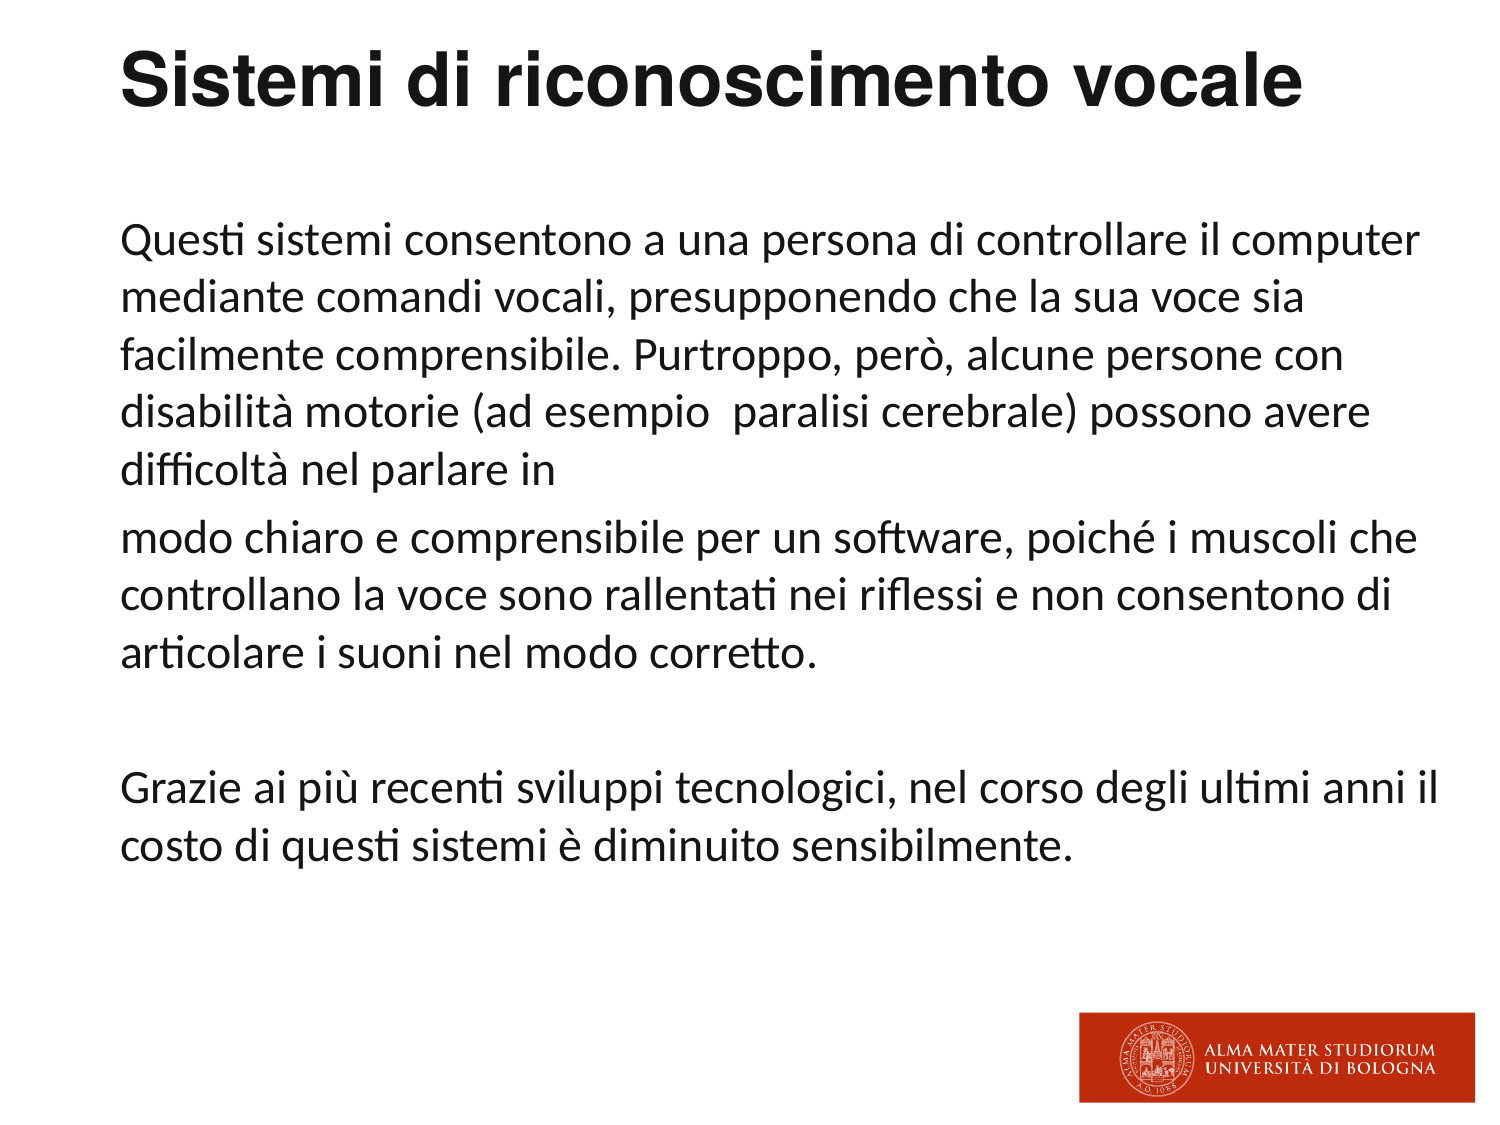

# Sistemi di riconoscimento vocale
Questi sistemi consentono a una persona di controllare il computer mediante comandi vocali, presupponendo che la sua voce sia facilmente comprensibile. Purtroppo, però, alcune persone con disabilità motorie (ad esempio  paralisi cerebrale) possono avere difficoltà nel parlare in
modo chiaro e comprensibile per un software, poiché i muscoli che controllano la voce sono rallentati nei riflessi e non consentono di articolare i suoni nel modo corretto.

Grazie ai più recenti sviluppi tecnologici, nel corso degli ultimi anni il costo di questi sistemi è diminuito sensibilmente.